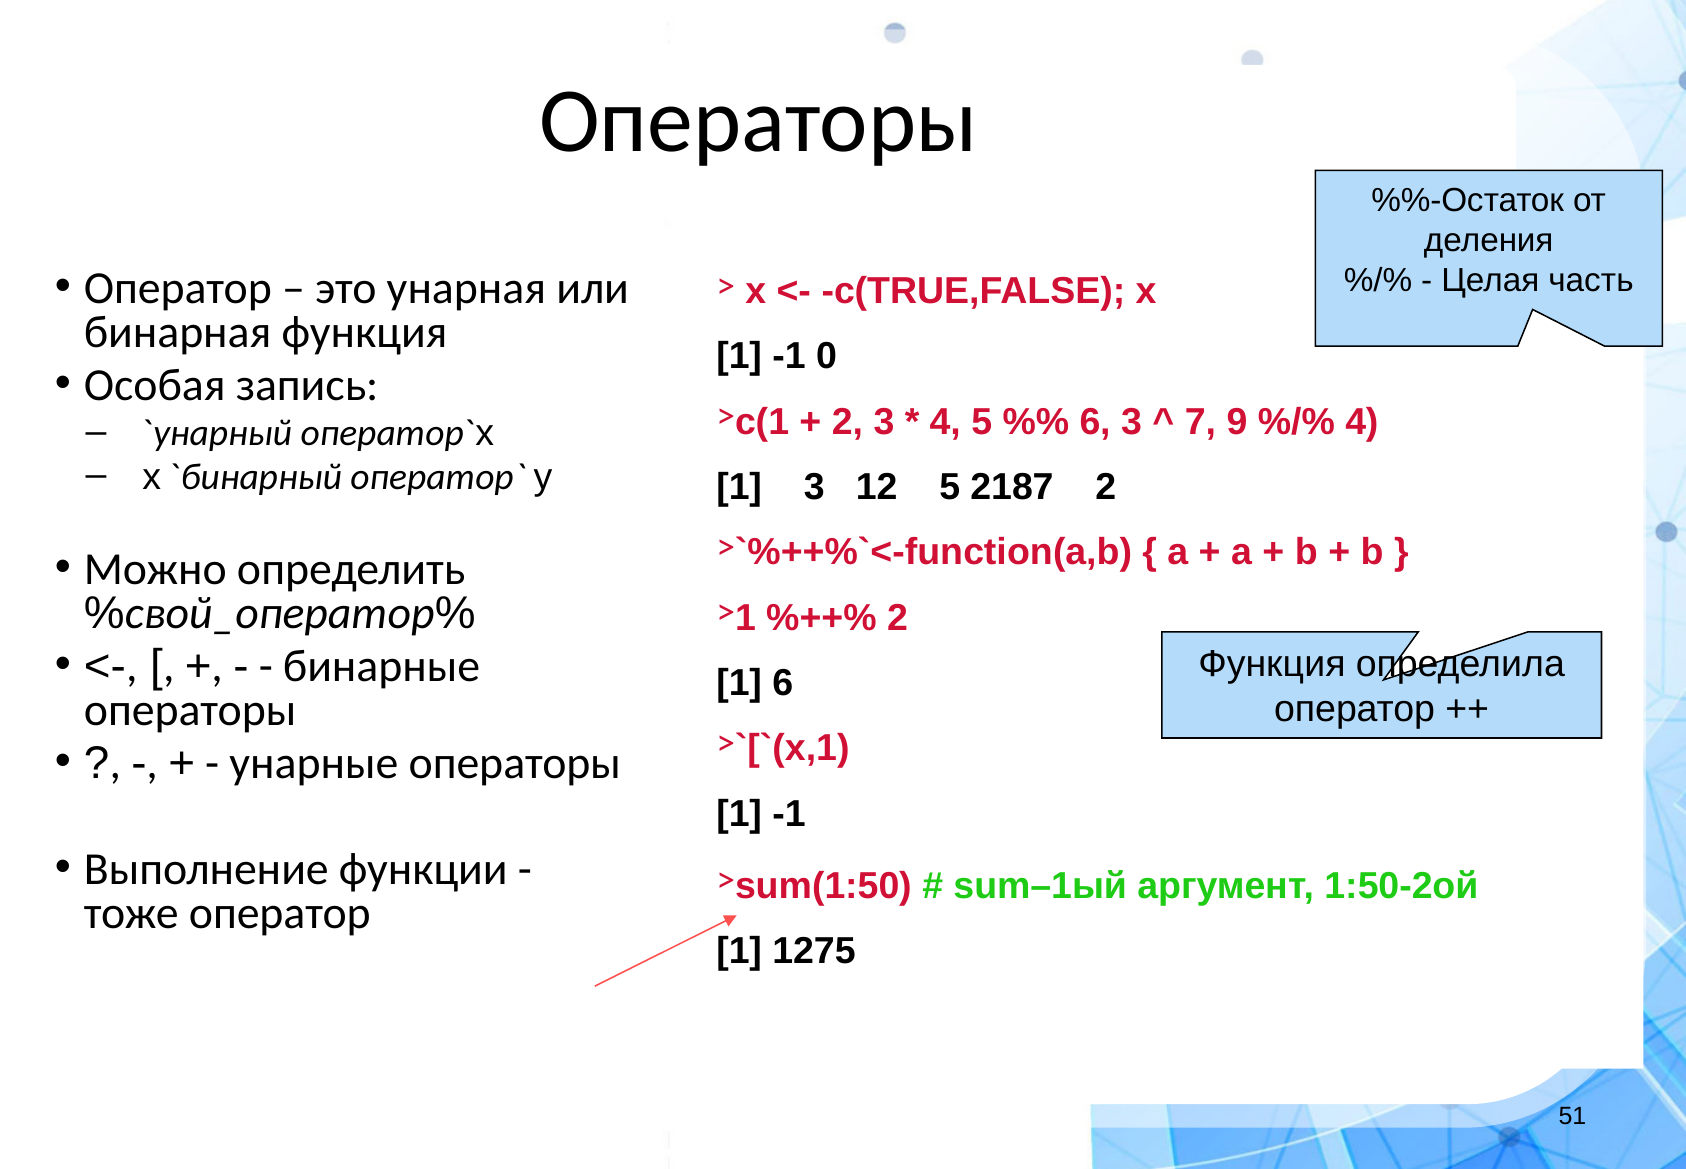

Операторы
%%-Остаток от деления
%/% - Целая часть
Оператор – это унарная или бинарная функция
Особая запись:
`унарный оператор`x
x `бинарный оператор` y

Можно определить
%свой_оператор%
<-, [, +, - - бинарные операторы
?, -, + - унарные операторы

Выполнение функции - тоже оператор
x <- -c(TRUE,FALSE); x
[1] -1 0
c(1 + 2, 3 * 4, 5 %% 6, 3 ^ 7, 9 %/% 4)
[1]    3   12    5 2187    2
`%++%`<-function(a,b) { a + a + b + b }
1 %++% 2
[1] 6
`[`(x,1)
[1] -1
sum(1:50) # sum–1ый аргумент, 1:50-2ой
[1] 1275
Функция определила оператор ++
51